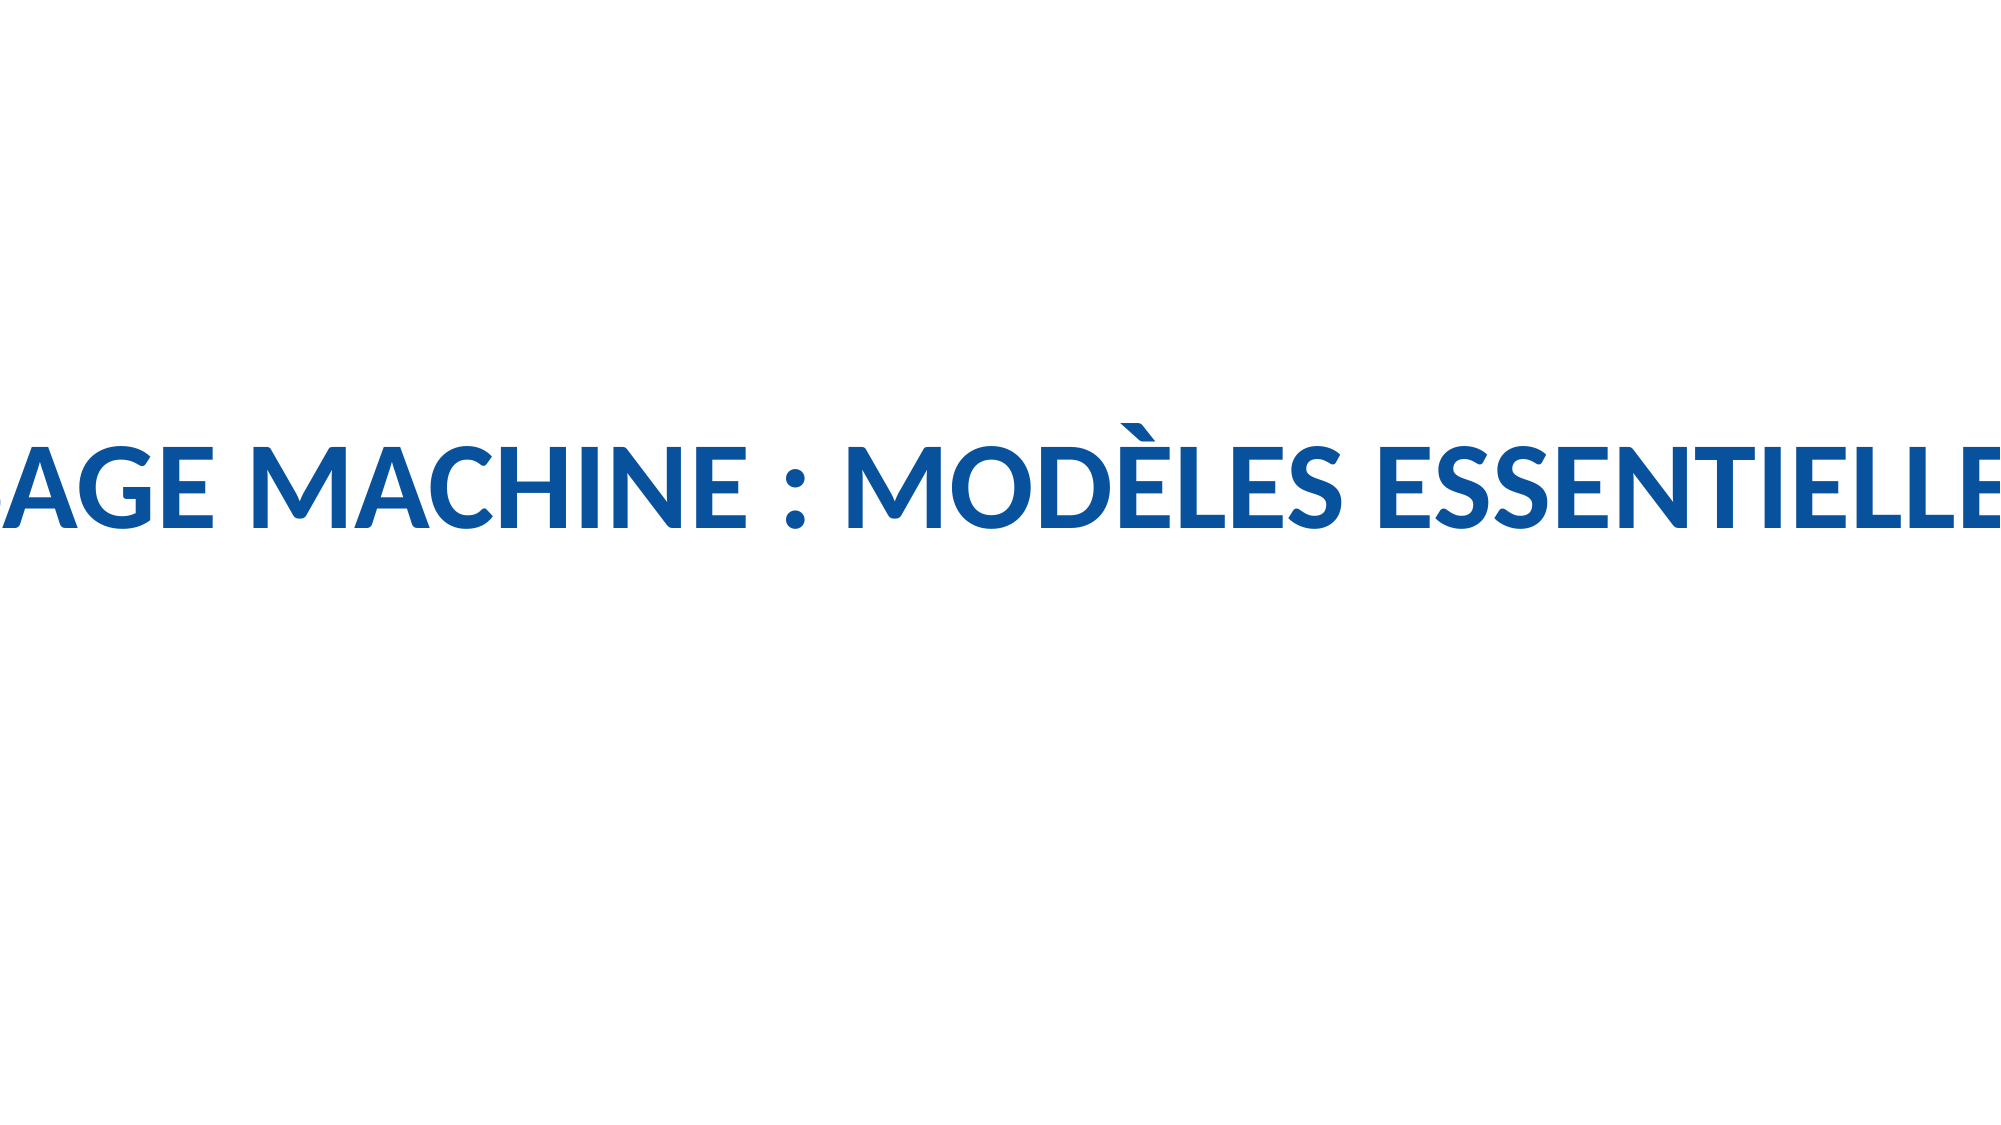

1.1.2. APPRENTISSAGE MACHINE : MODÈLES ESSENTIELLEMENT PRÉDICTIFS